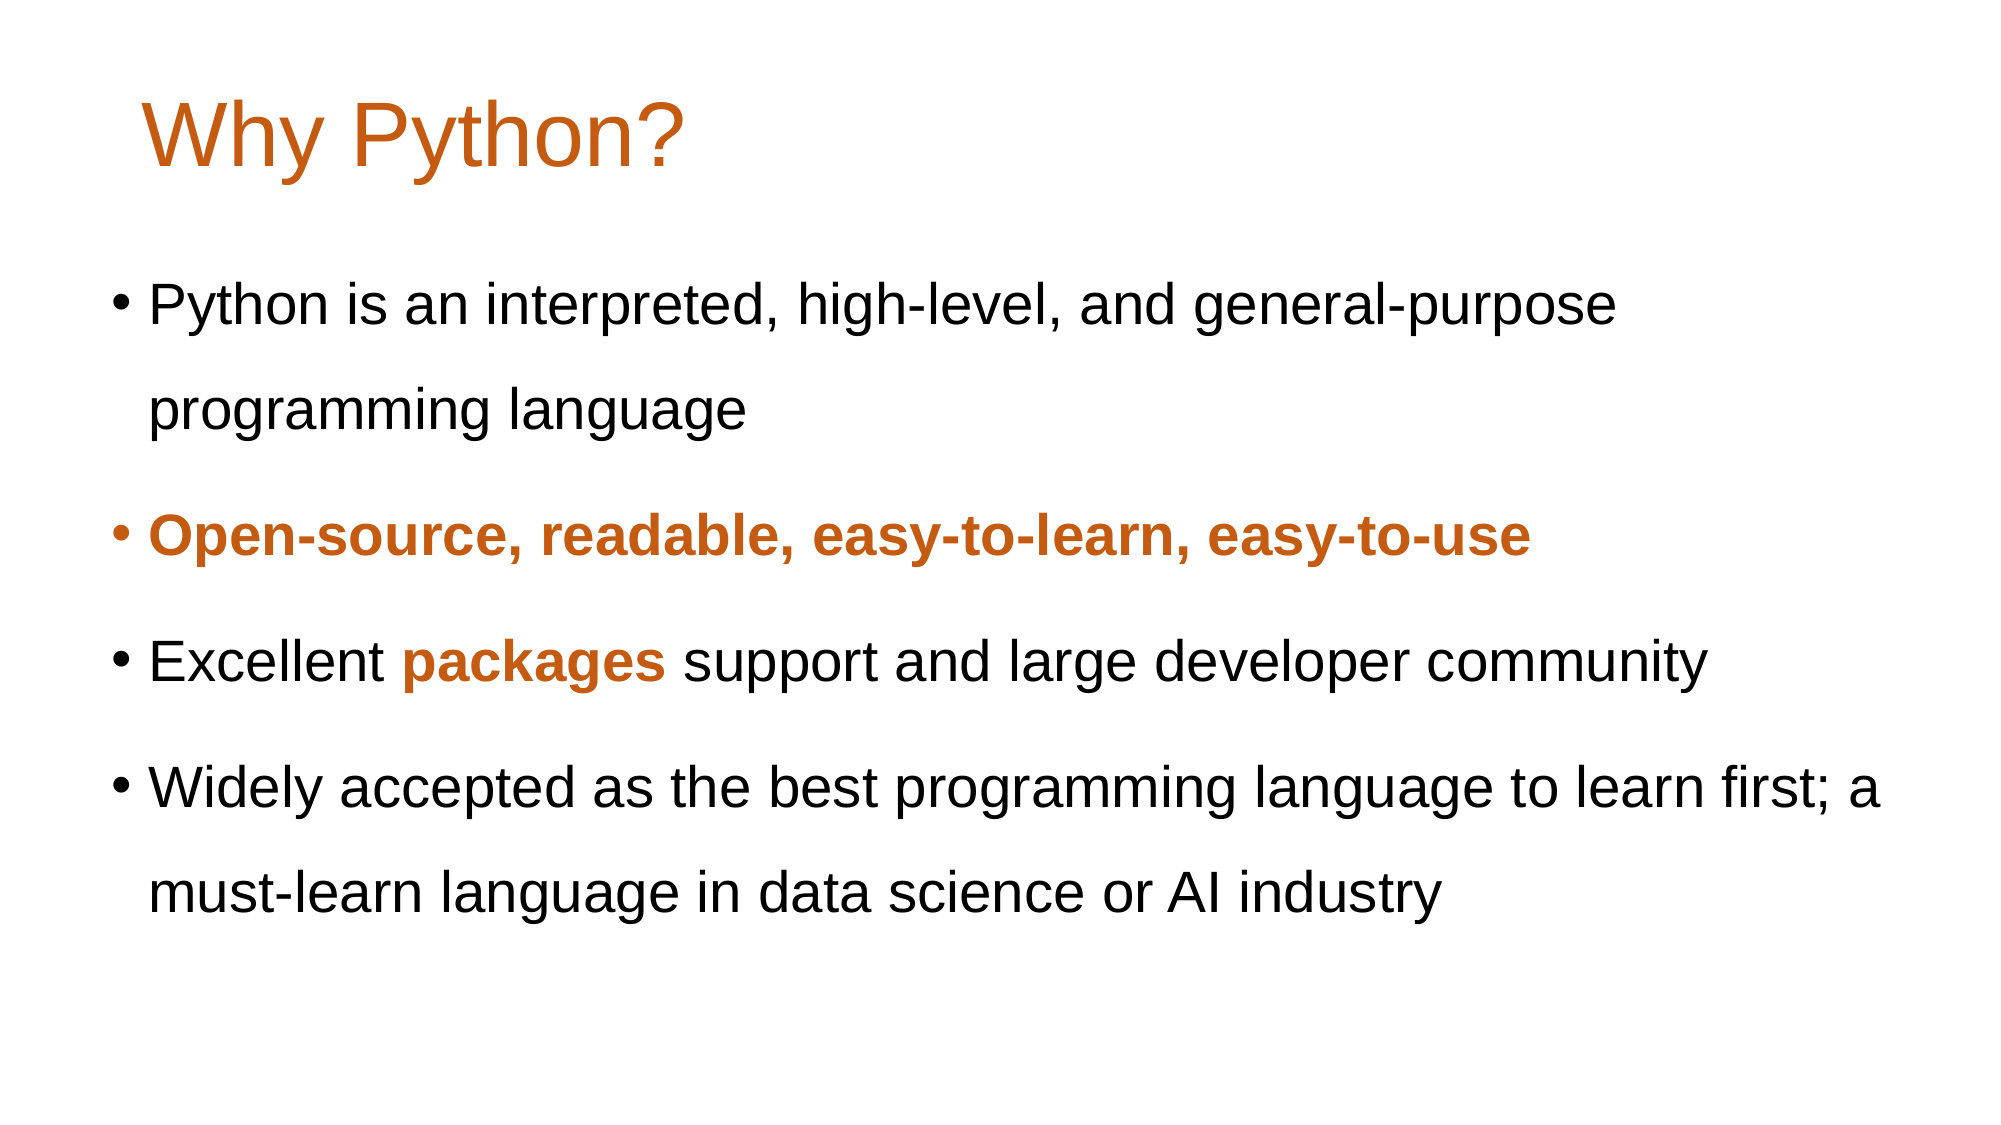

# Why Python?
Python is an interpreted, high-level, and general-purpose programming language
Open-source, readable, easy-to-learn, easy-to-use
Excellent packages support and large developer community
Widely accepted as the best programming language to learn first; a must-learn language in data science or AI industry